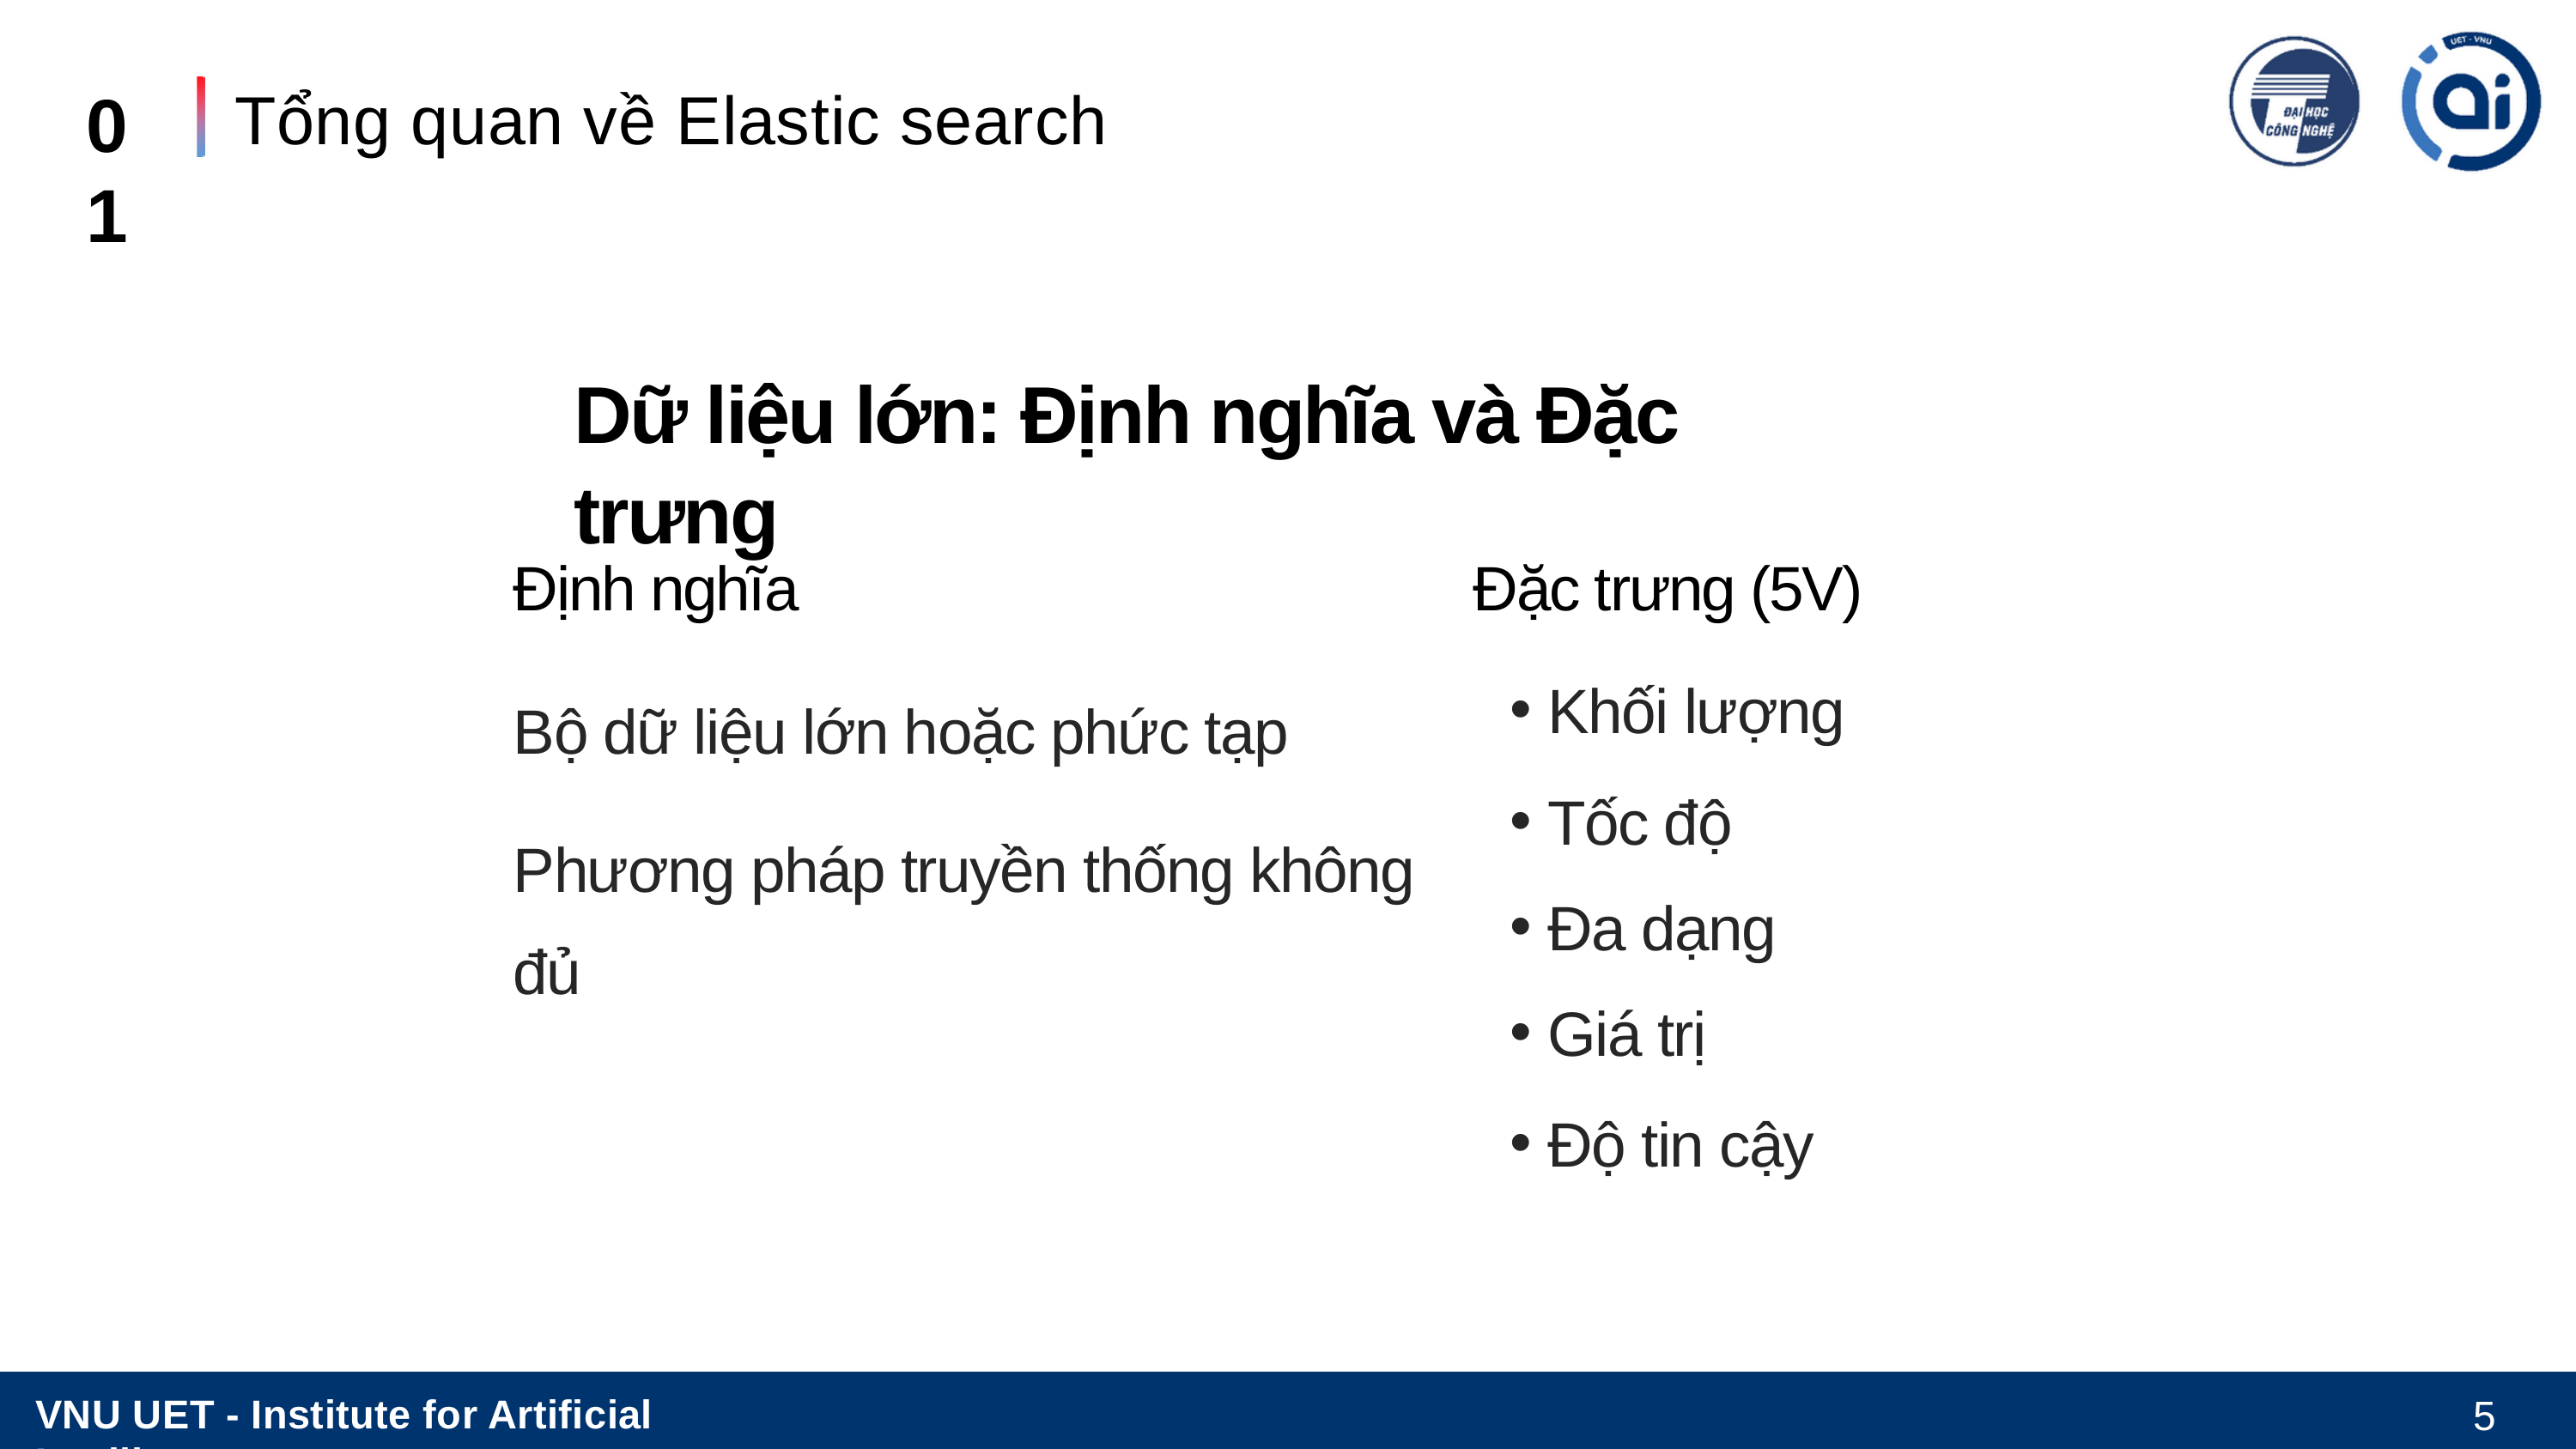

Tổng quan về Elastic search

01

Dữ liệu lớn: Định nghĩa và Đặc trưng
Định nghĩa
Đặc trưng (5V)
Khối lượng
Bộ dữ liệu lớn hoặc phức tạp
Tốc độ
Phương pháp truyền thống không đủ
Đa dạng
Giá trị
Độ tin cậy

VNU UET - Institute for Artificial Intelligence
5